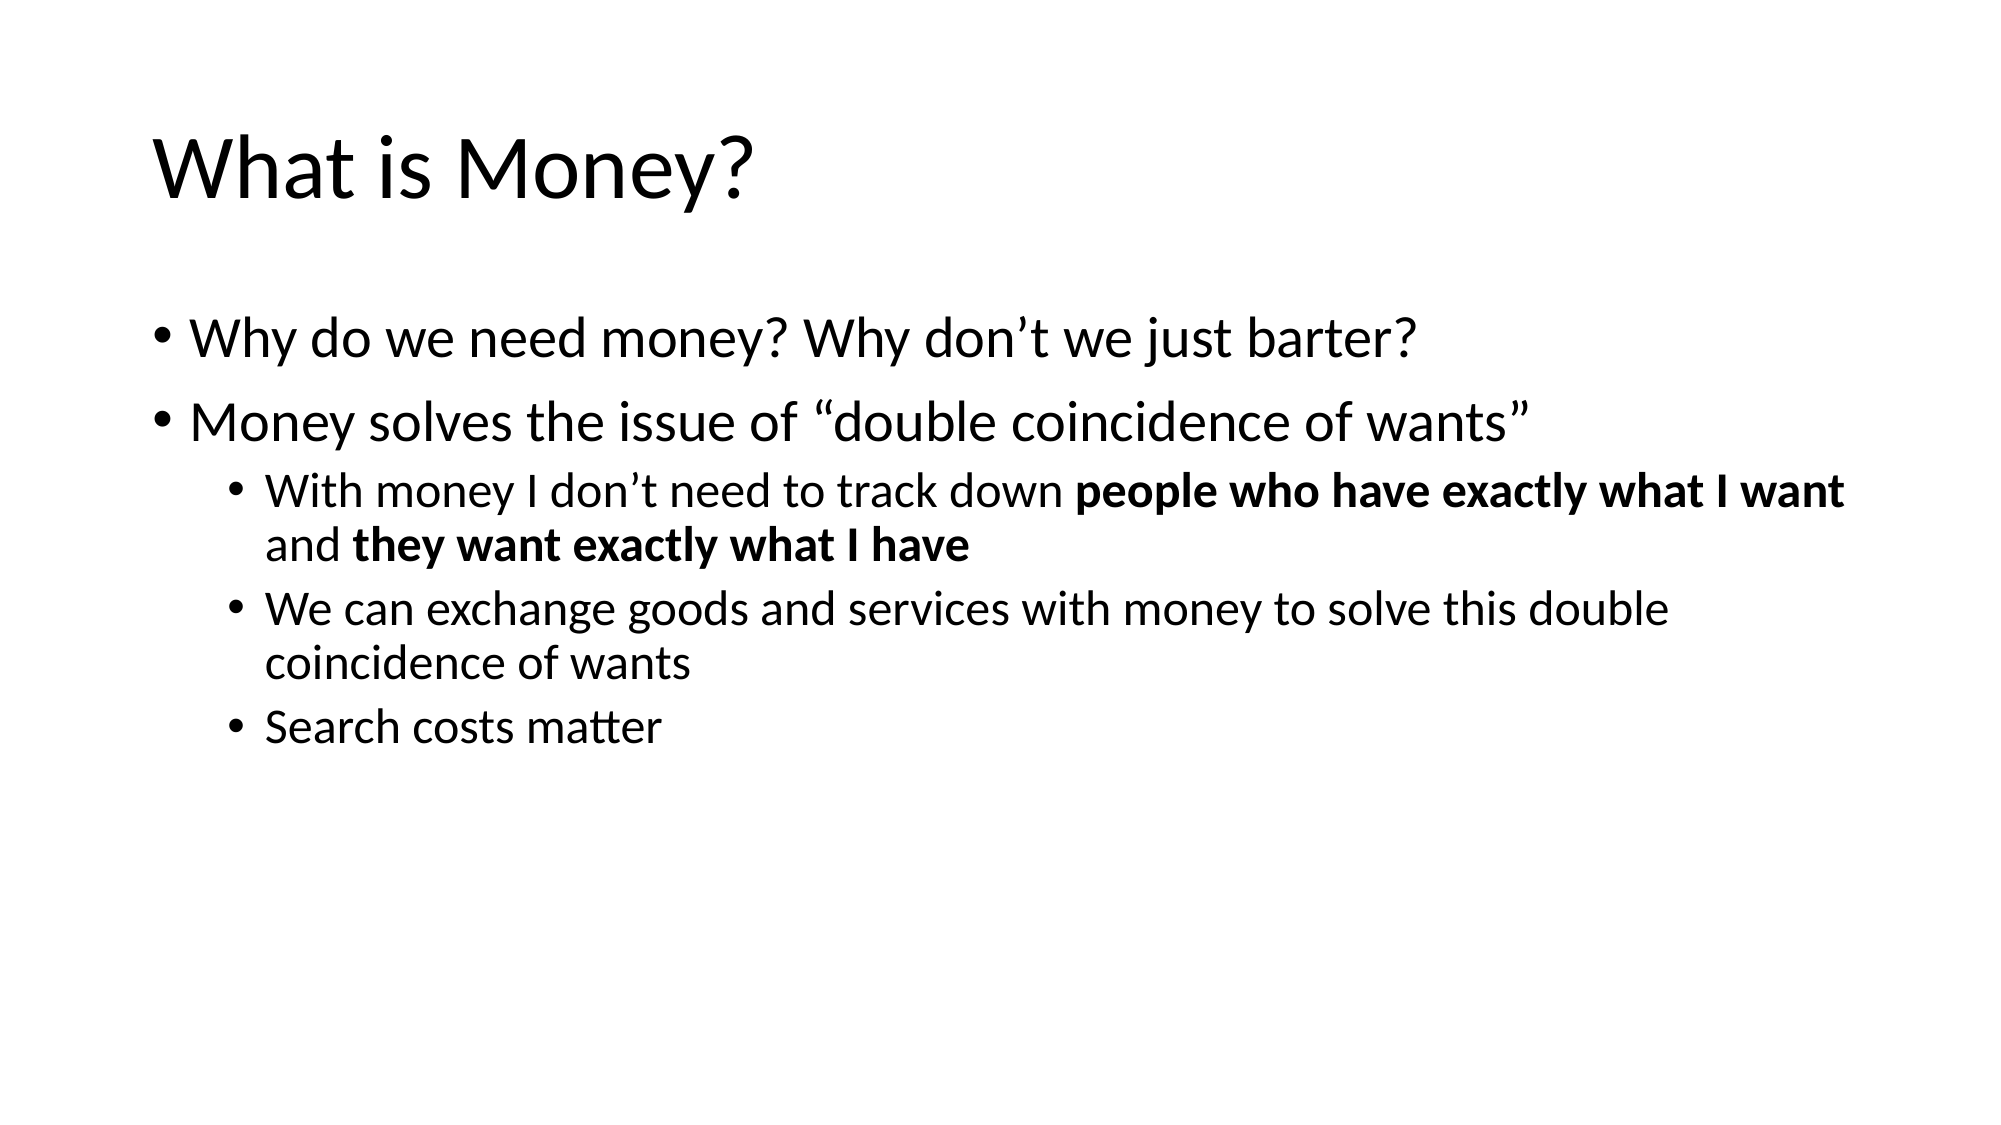

# What is Money?
Why do we need money? Why don’t we just barter?
Money solves the issue of “double coincidence of wants”
With money I don’t need to track down people who have exactly what I want and they want exactly what I have
We can exchange goods and services with money to solve this double coincidence of wants
Search costs matter